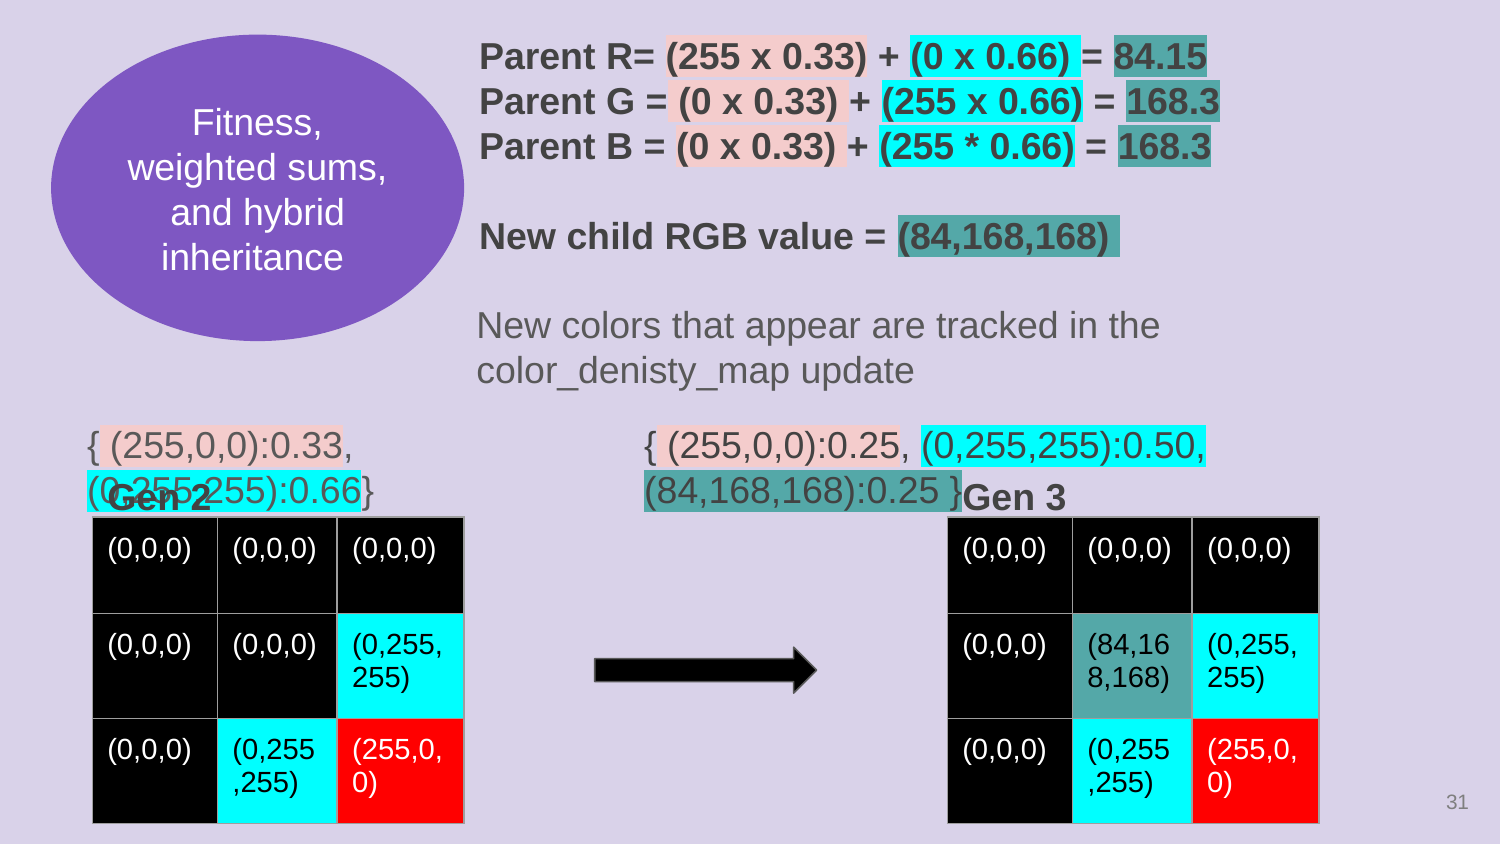

Parent R= (255 x 0.33) + (0 x 0.66) = 84.15
Parent G = (0 x 0.33) + (255 x 0.66) = 168.3
Parent B = (0 x 0.33) + (255 * 0.66) = 168.3

New child RGB value = (84,168,168)

Fitness, weighted sums, and hybrid inheritance
New colors that appear are tracked in the color_denisty_map update
{ (255,0,0):0.33, (0,255,255):0.66}

{ (255,0,0):0.25, (0,255,255):0.50, (84,168,168):0.25 }

Gen 2
Gen 3
| (0,0,0) | (0,0,0) | (0,0,0) |
| --- | --- | --- |
| (0,0,0) | (84,168,168) | (0,255,255) |
| (0,0,0) | (0,255,255) | (255,0,0) |
| (0,0,0) | (0,0,0) | (0,0,0) |
| --- | --- | --- |
| (0,0,0) | (0,0,0) | (0,255,255) |
| (0,0,0) | (0,255,255) | (255,0,0) |

31